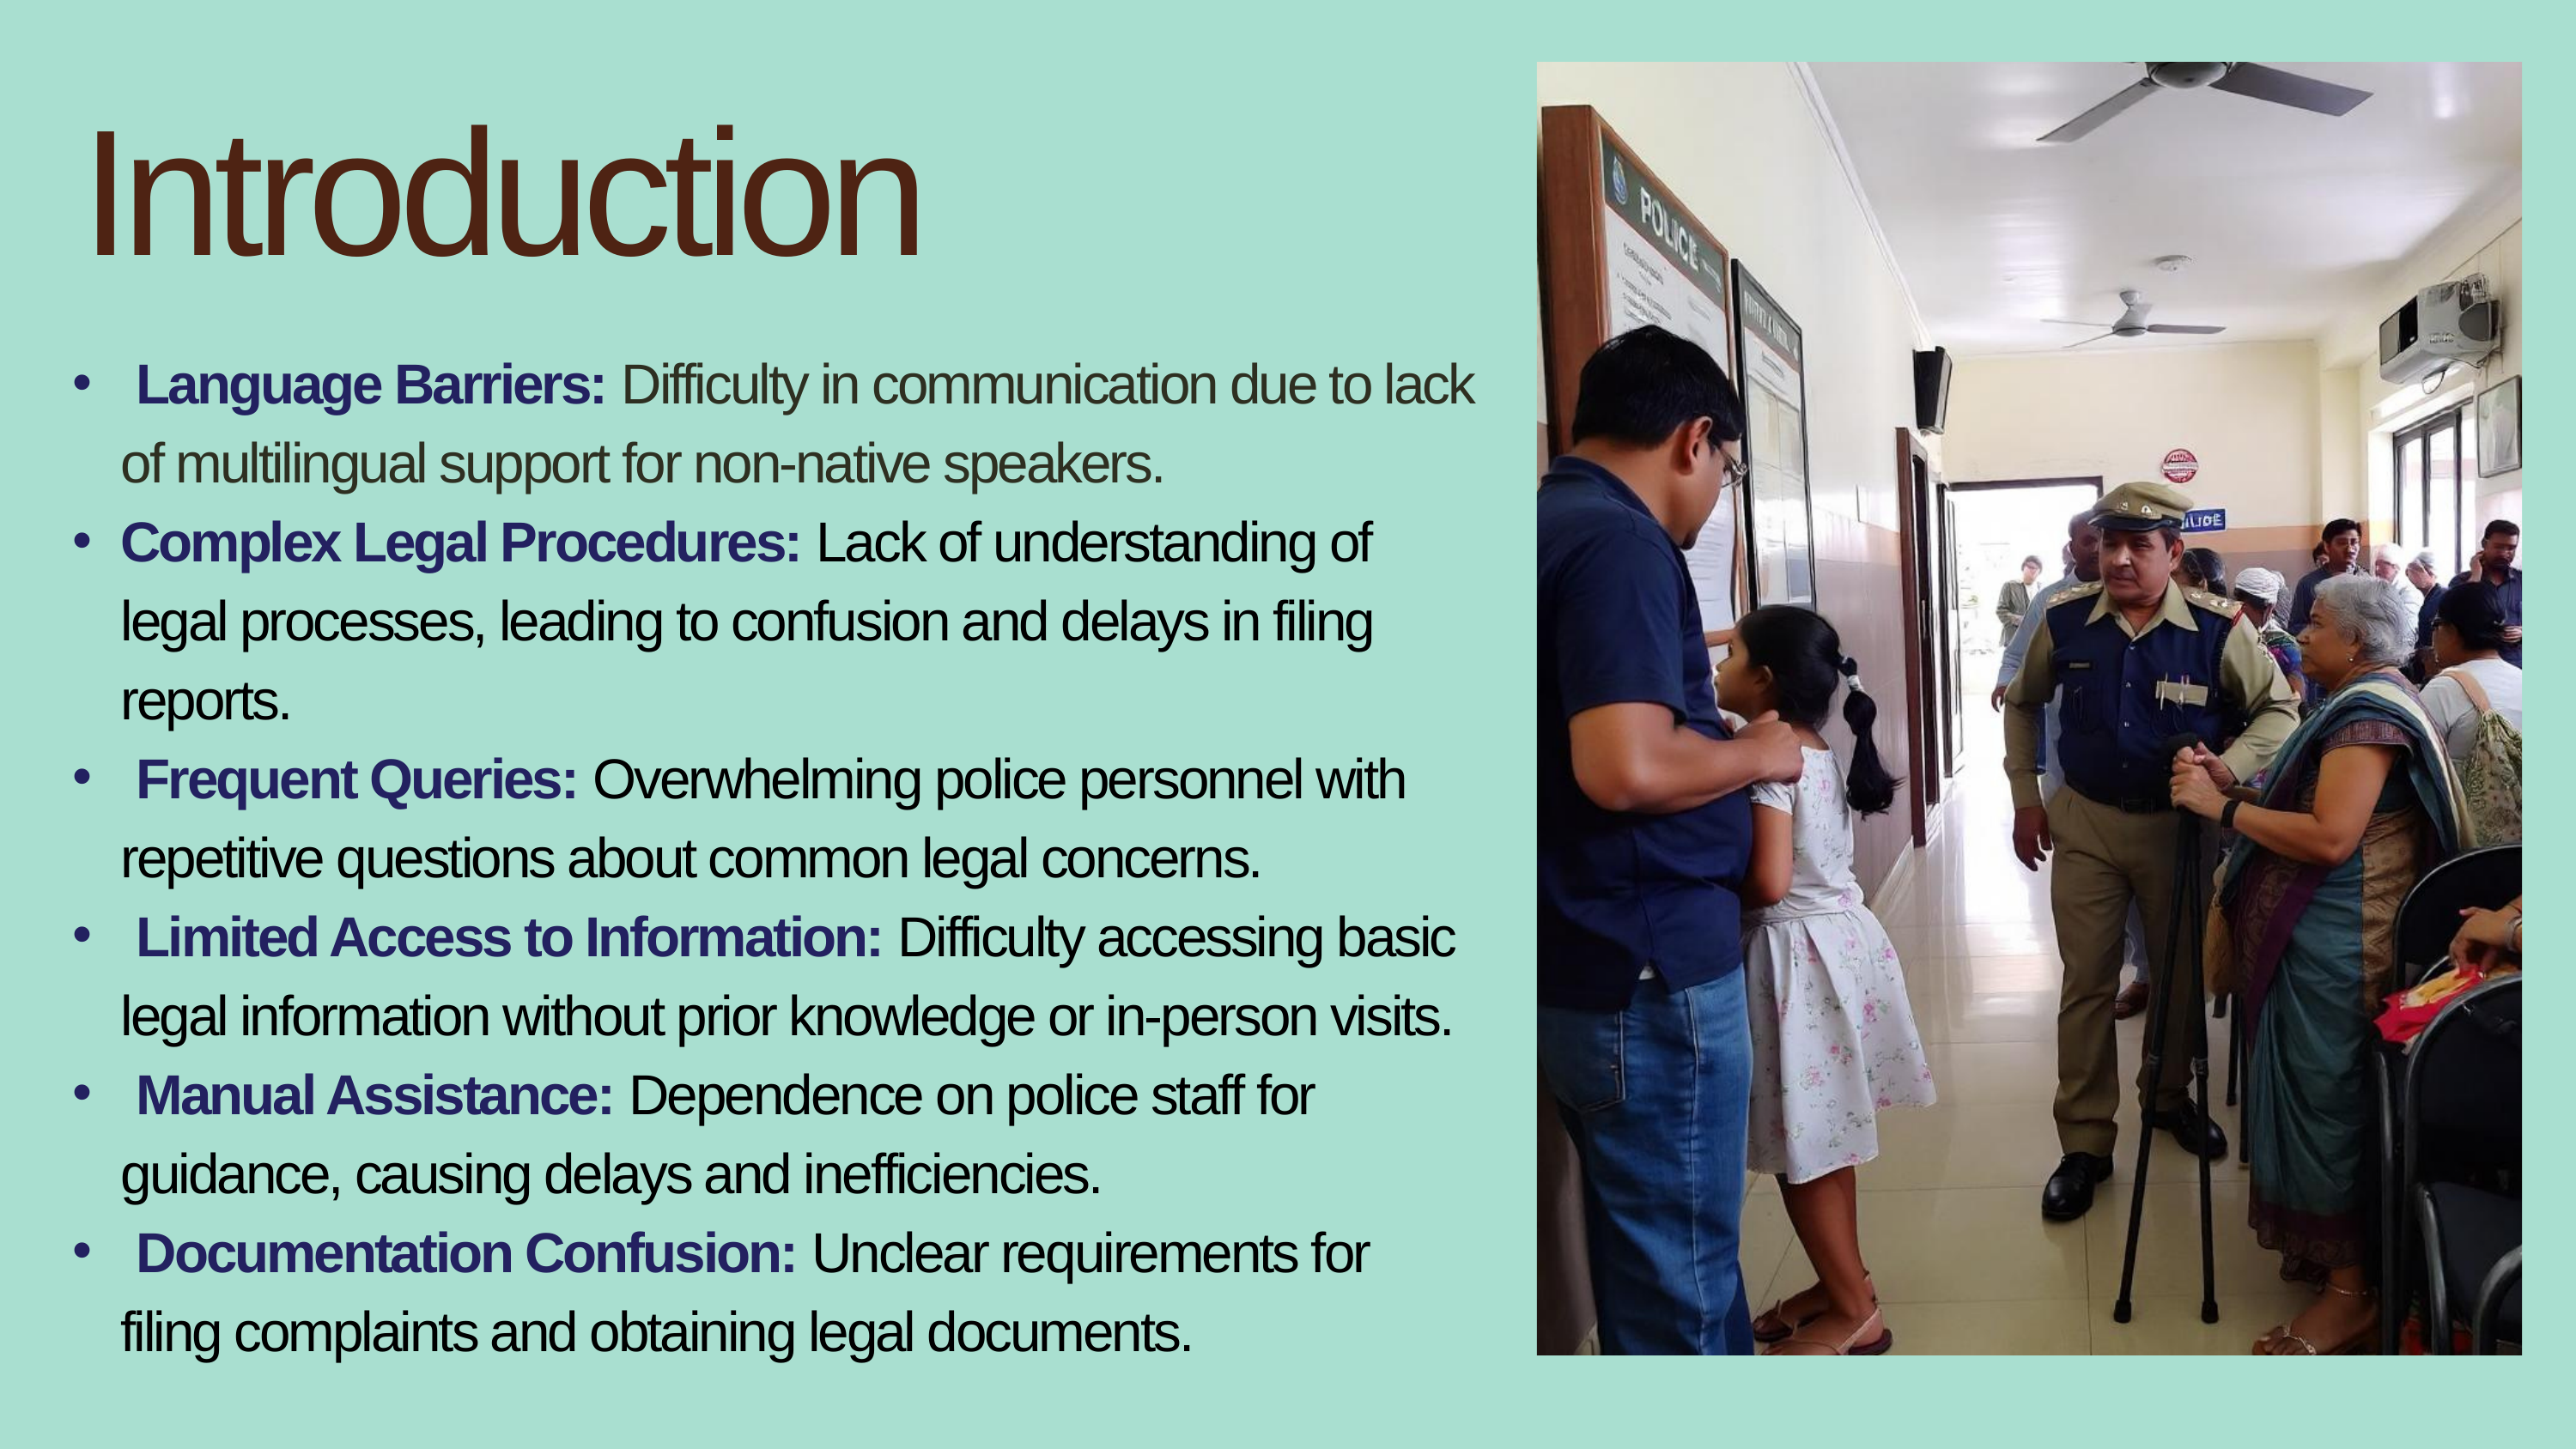

Introduction
 Language Barriers: Difficulty in communication due to lack of multilingual support for non-native speakers.
Complex Legal Procedures: Lack of understanding of legal processes, leading to confusion and delays in filing reports.
 Frequent Queries: Overwhelming police personnel with repetitive questions about common legal concerns.
 Limited Access to Information: Difficulty accessing basic legal information without prior knowledge or in-person visits.
 Manual Assistance: Dependence on police staff for guidance, causing delays and inefficiencies.
 Documentation Confusion: Unclear requirements for filing complaints and obtaining legal documents.